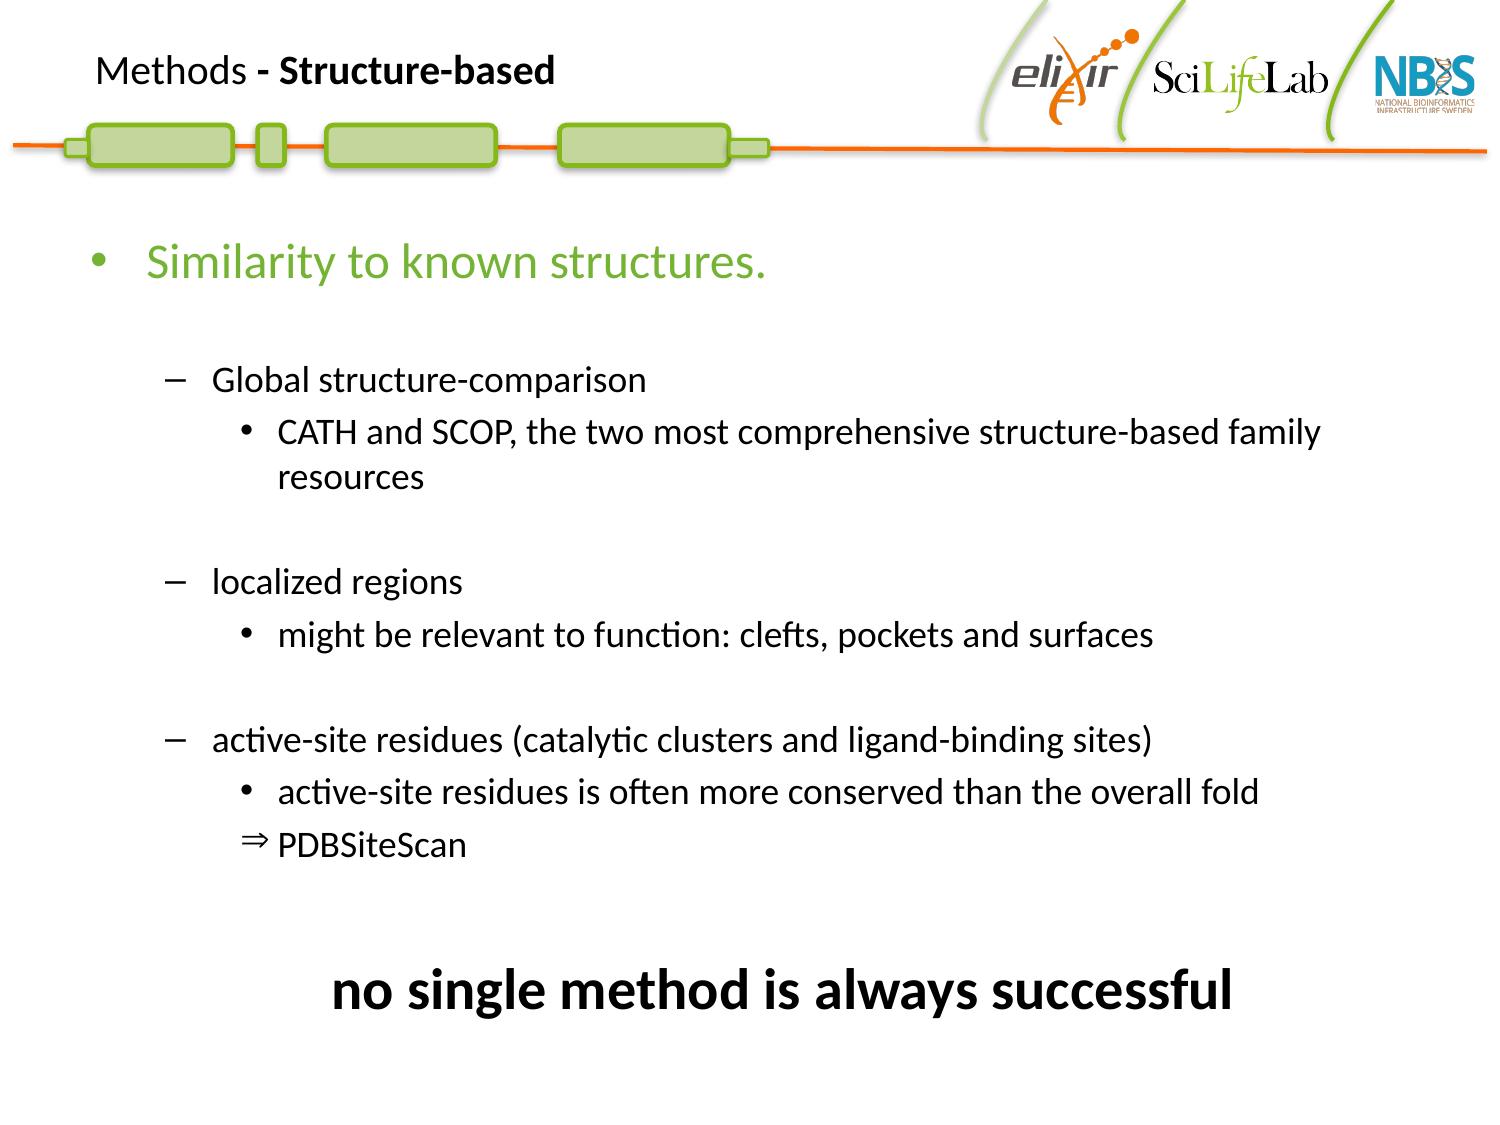

Methods - Structure-based
Similarity to known structures.

Global structure-comparison
CATH and SCOP, the two most comprehensive structure-based family resources

localized regions
might be relevant to function: clefts, pockets and surfaces

active-site residues (catalytic clusters and ligand-binding sites)
active-site residues is often more conserved than the overall fold
PDBSiteScan

no single method is always successful